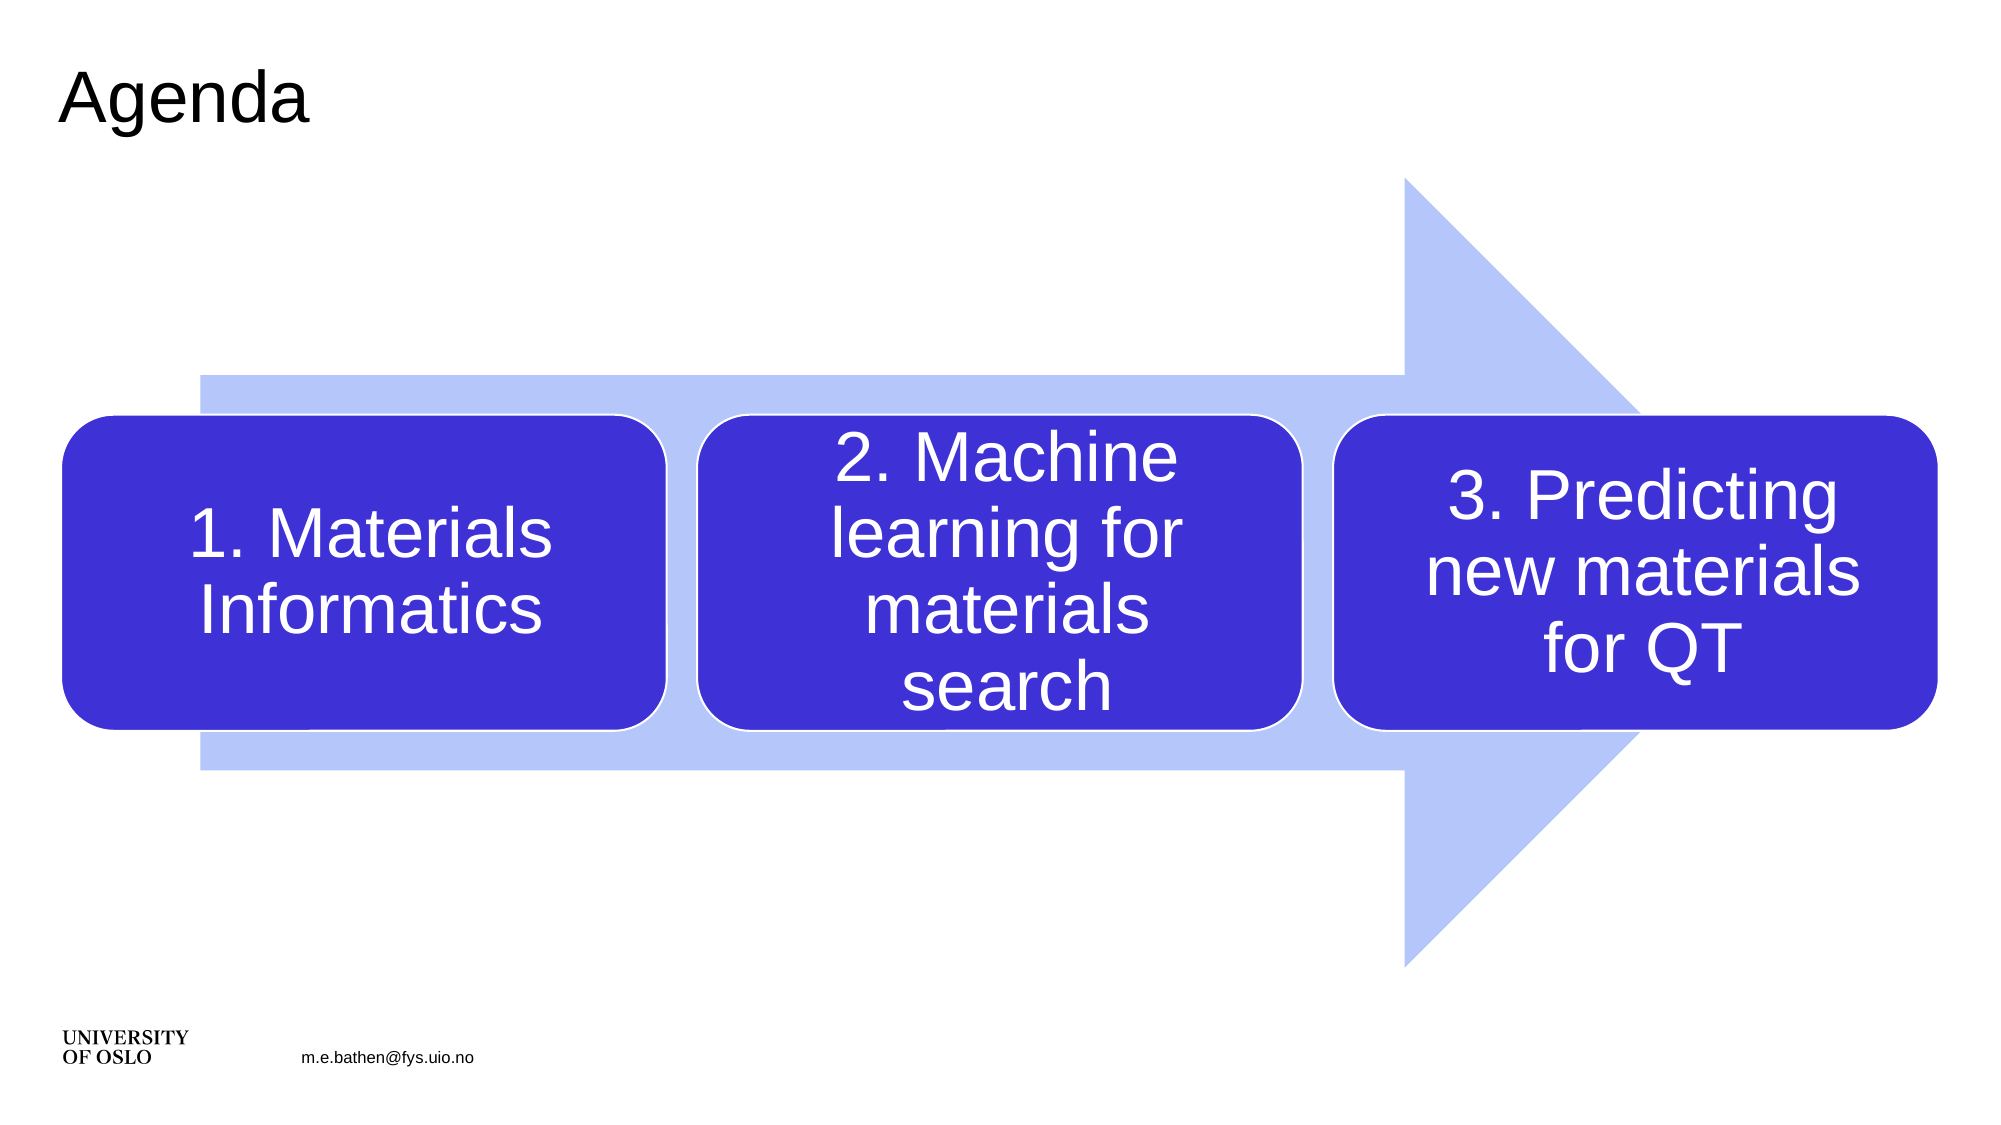

# Agenda
1. Materials Informatics
2. Machine learning for materials search
3. Predicting new materials for QT
m.e.bathen@fys.uio.no